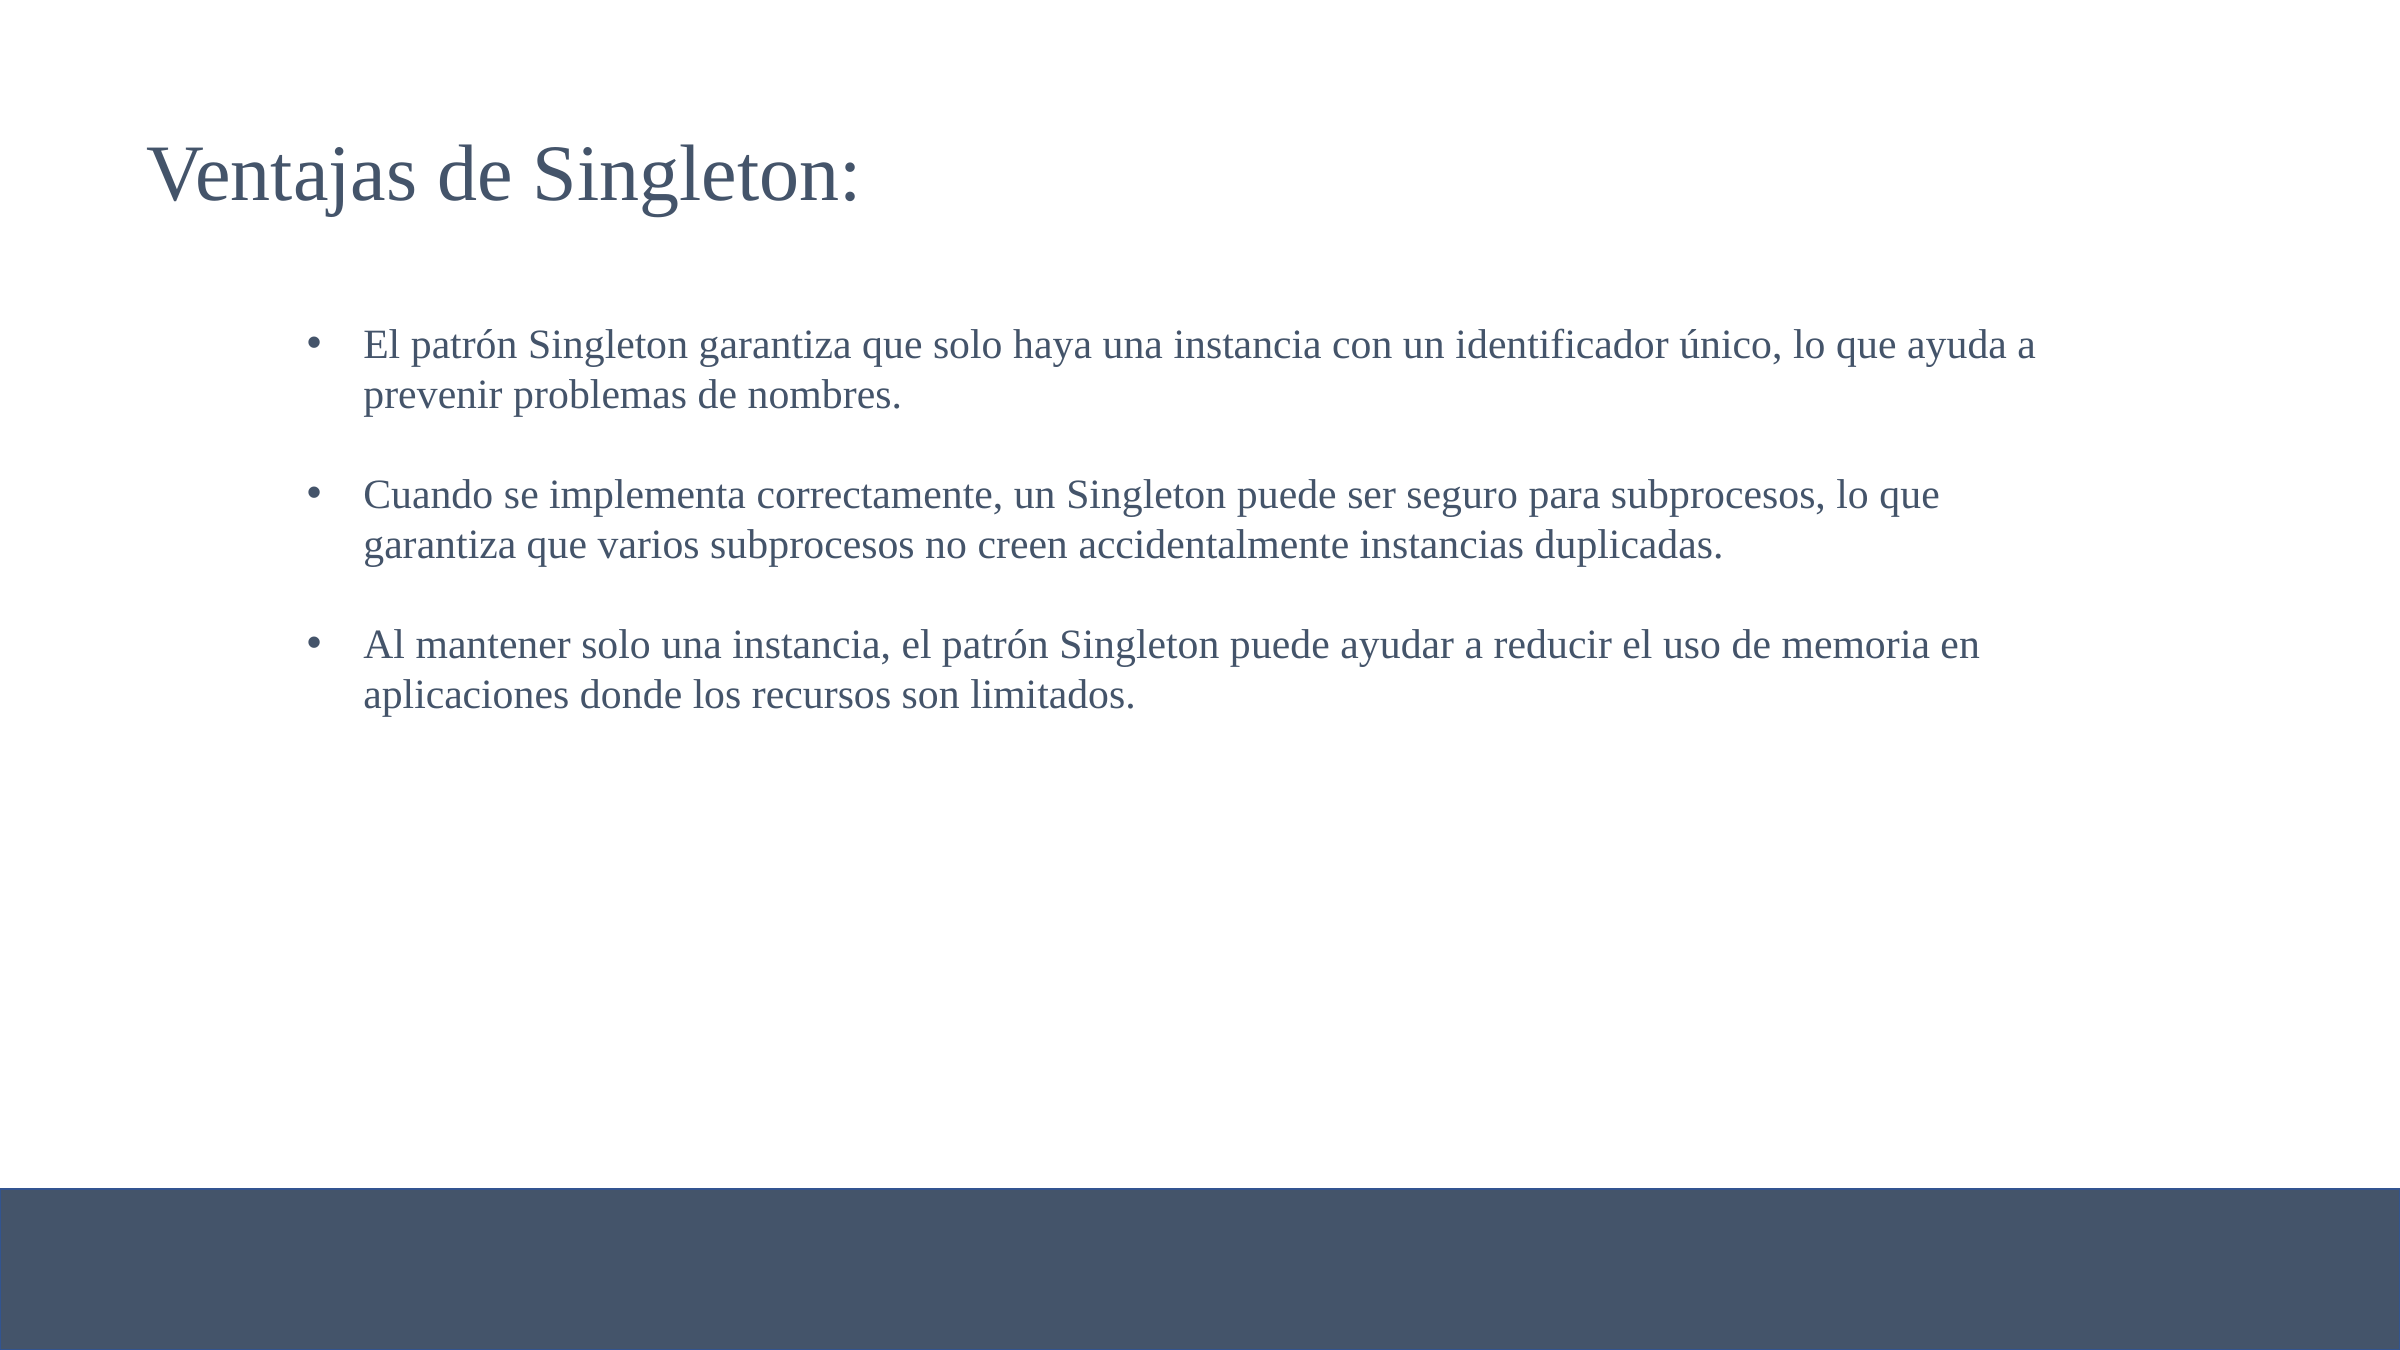

Ventajas de Singleton:
El patrón Singleton garantiza que solo haya una instancia con un identificador único, lo que ayuda a prevenir problemas de nombres.

Cuando se implementa correctamente, un Singleton puede ser seguro para subprocesos, lo que garantiza que varios subprocesos no creen accidentalmente instancias duplicadas.

Al mantener solo una instancia, el patrón Singleton puede ayudar a reducir el uso de memoria en aplicaciones donde los recursos son limitados.